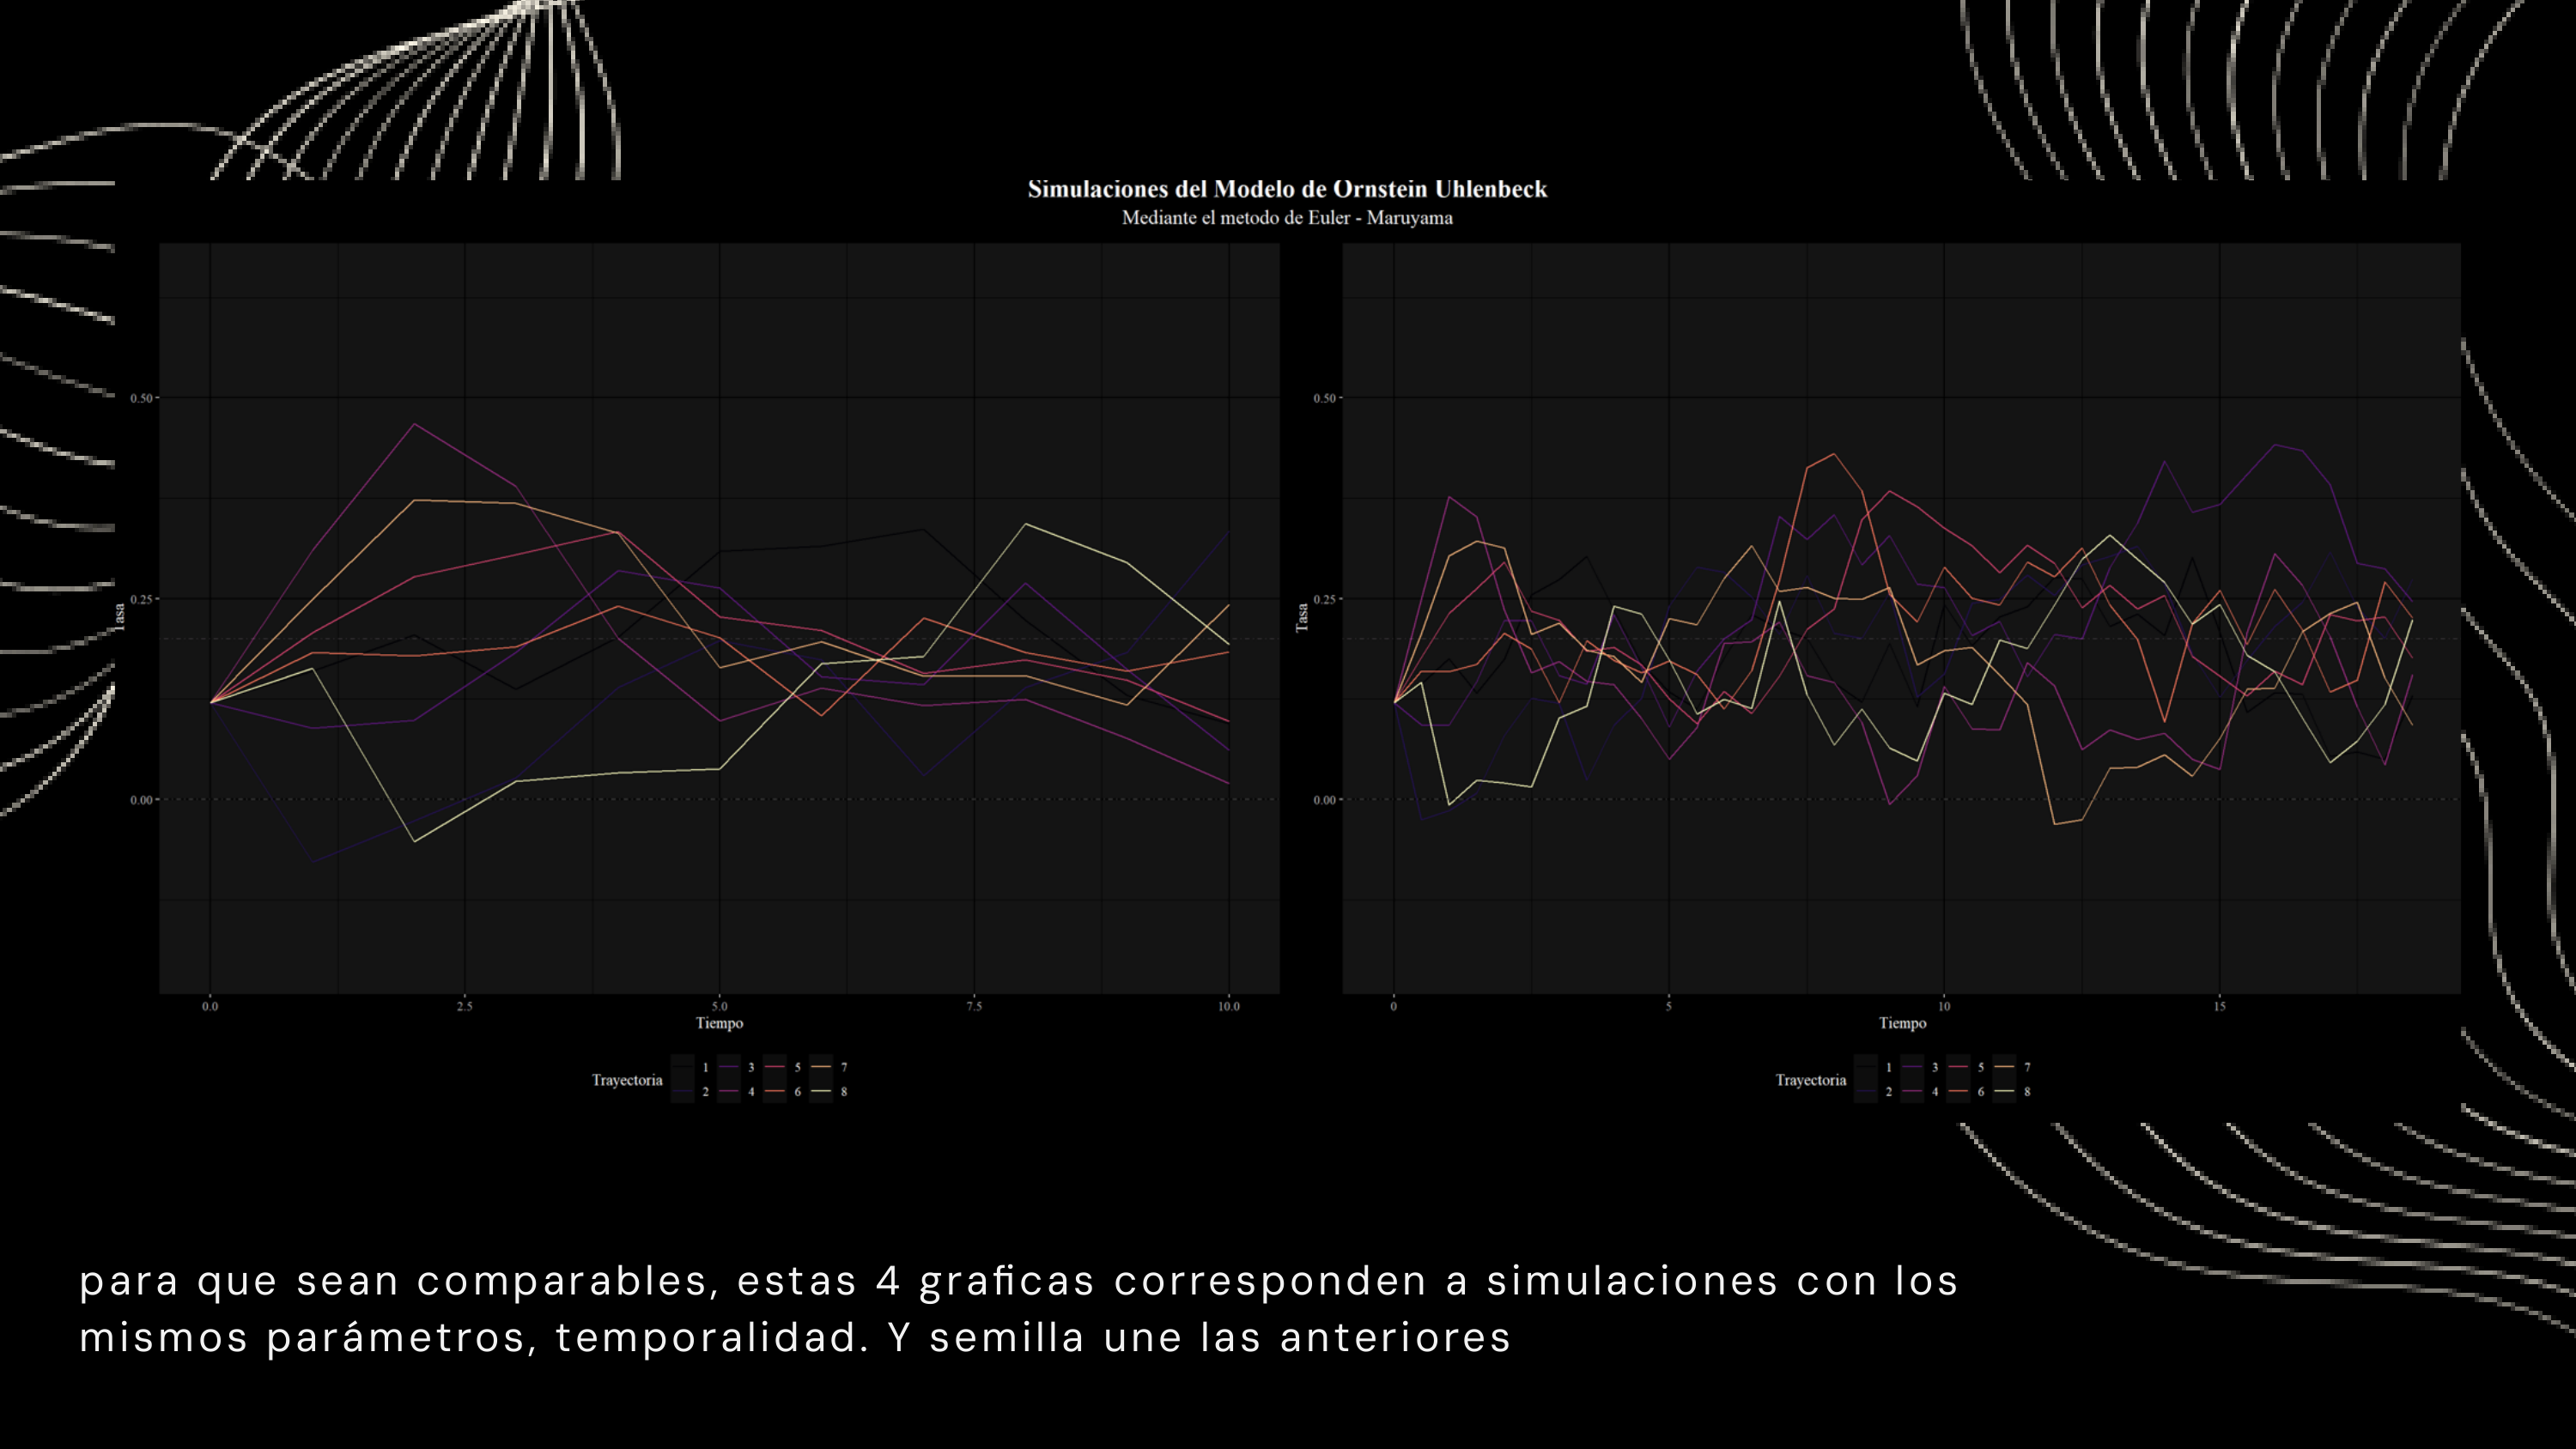

para que sean comparables, estas 4 graficas corresponden a simulaciones con los mismos parámetros, temporalidad. Y semilla une las anteriores